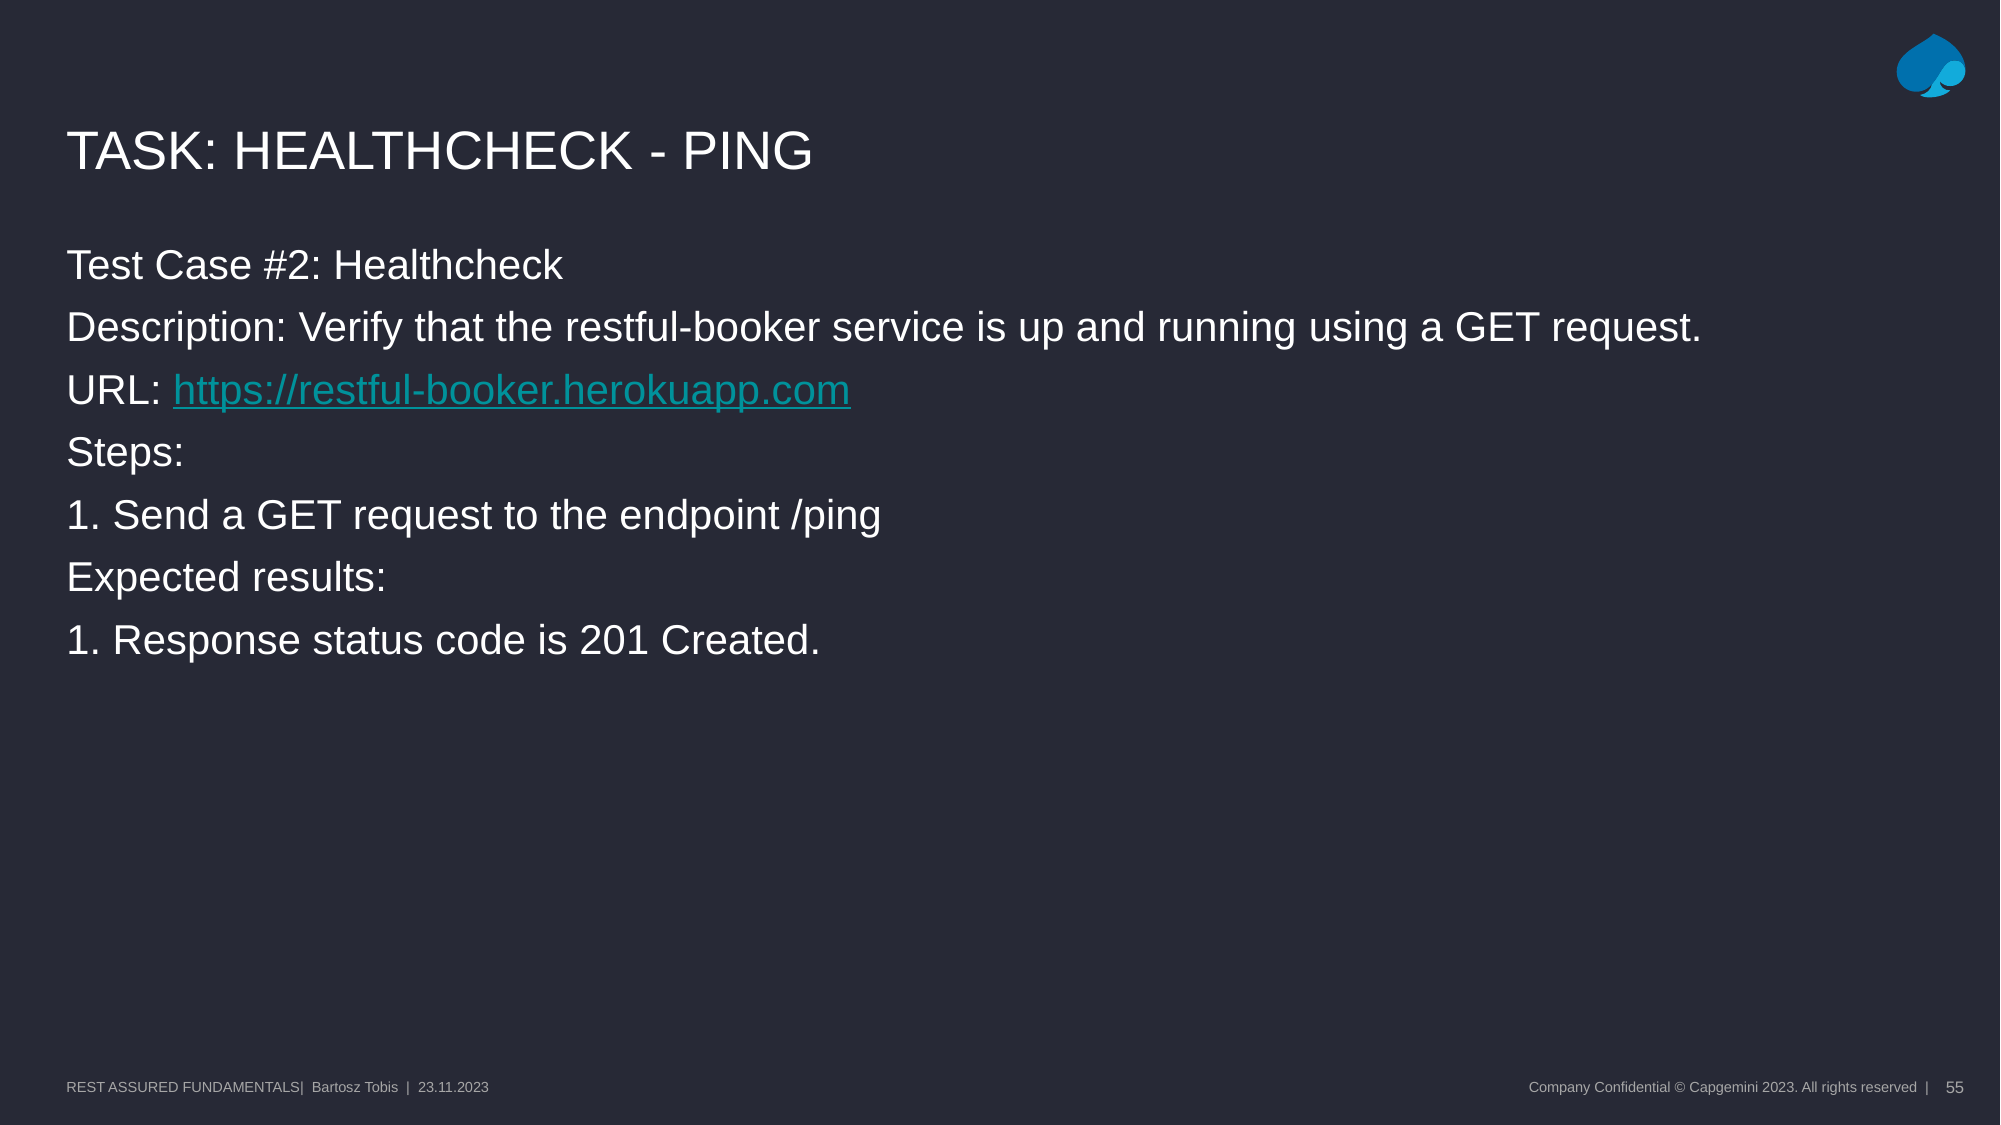

# TASK: Healthcheck - ping
Test Case #2: Healthcheck
Description: Verify that the restful-booker service is up and running using a GET request.
URL: https://restful-booker.herokuapp.com
Steps:
1. Send a GET request to the endpoint /ping
Expected results:
1. Response status code is 201 Created.